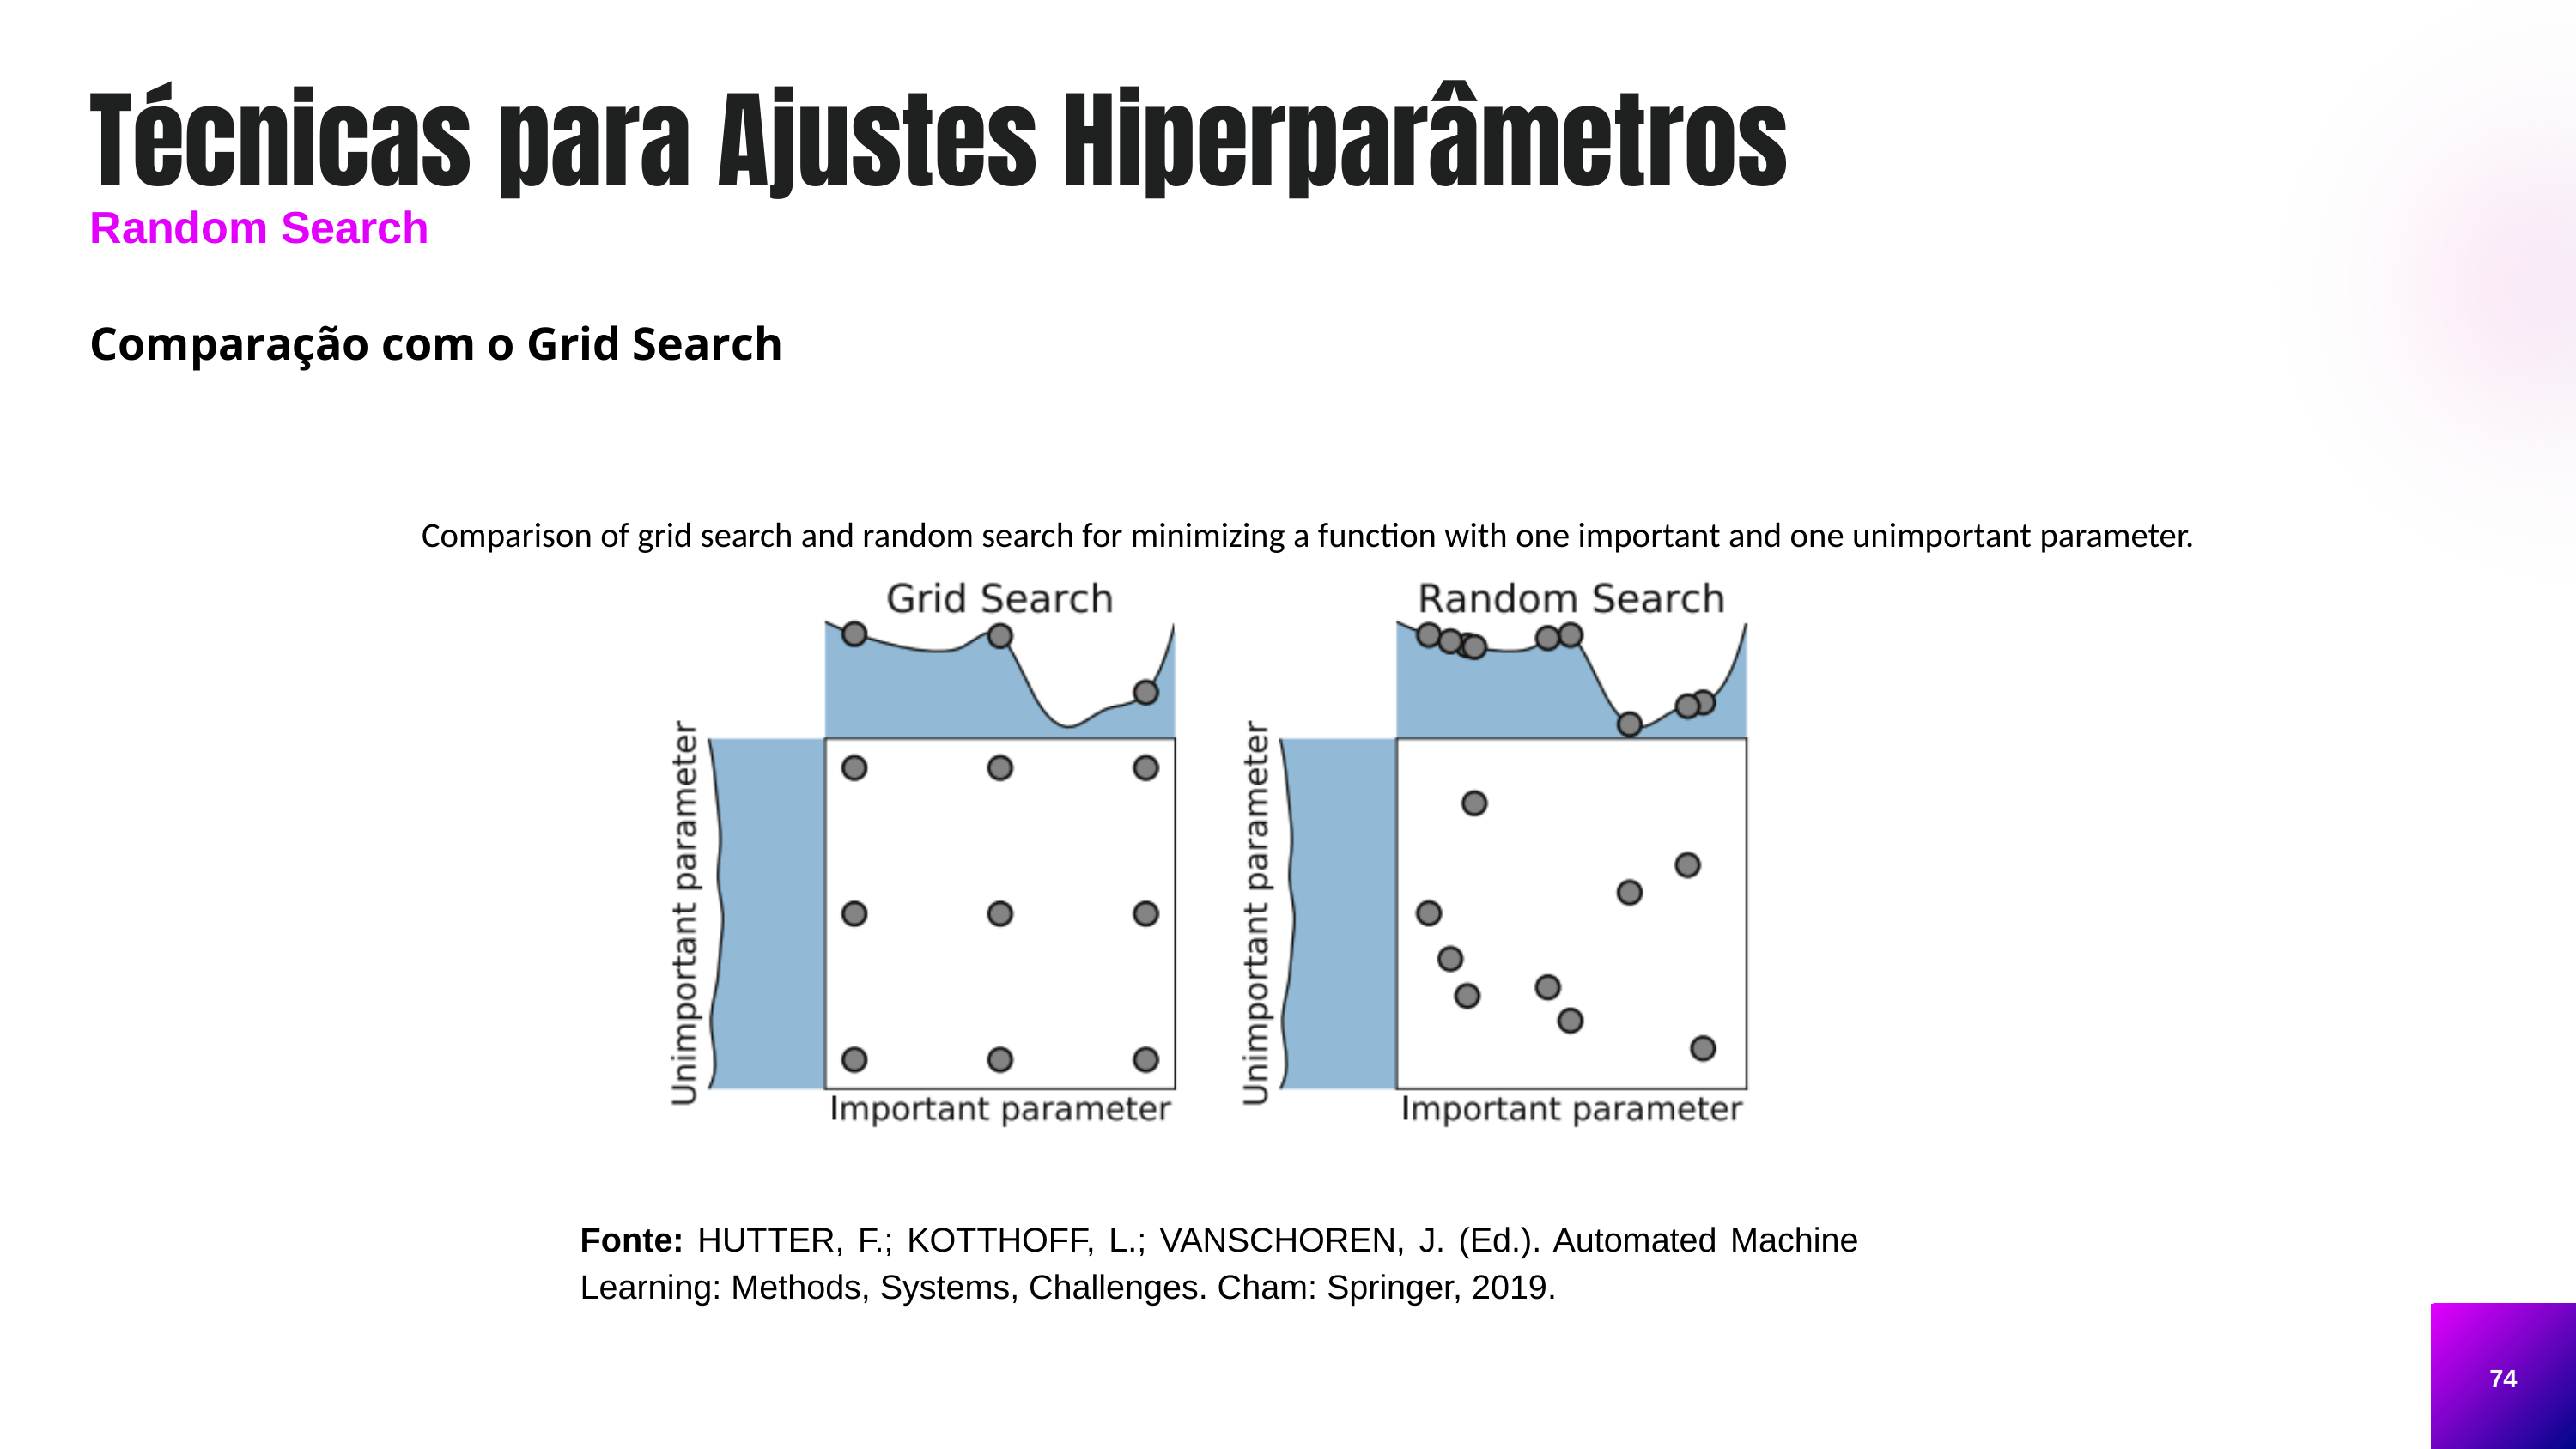

Técnicas para Ajustes Hiperparâmetros
Random Search
Comparação com o Grid Search

Comparison of grid search and random search for minimizing a function with one important and one unimportant parameter.
Fonte: HUTTER, F.; KOTTHOFF, L.; VANSCHOREN, J. (Ed.). Automated Machine Learning: Methods, Systems, Challenges. Cham: Springer, 2019.

74